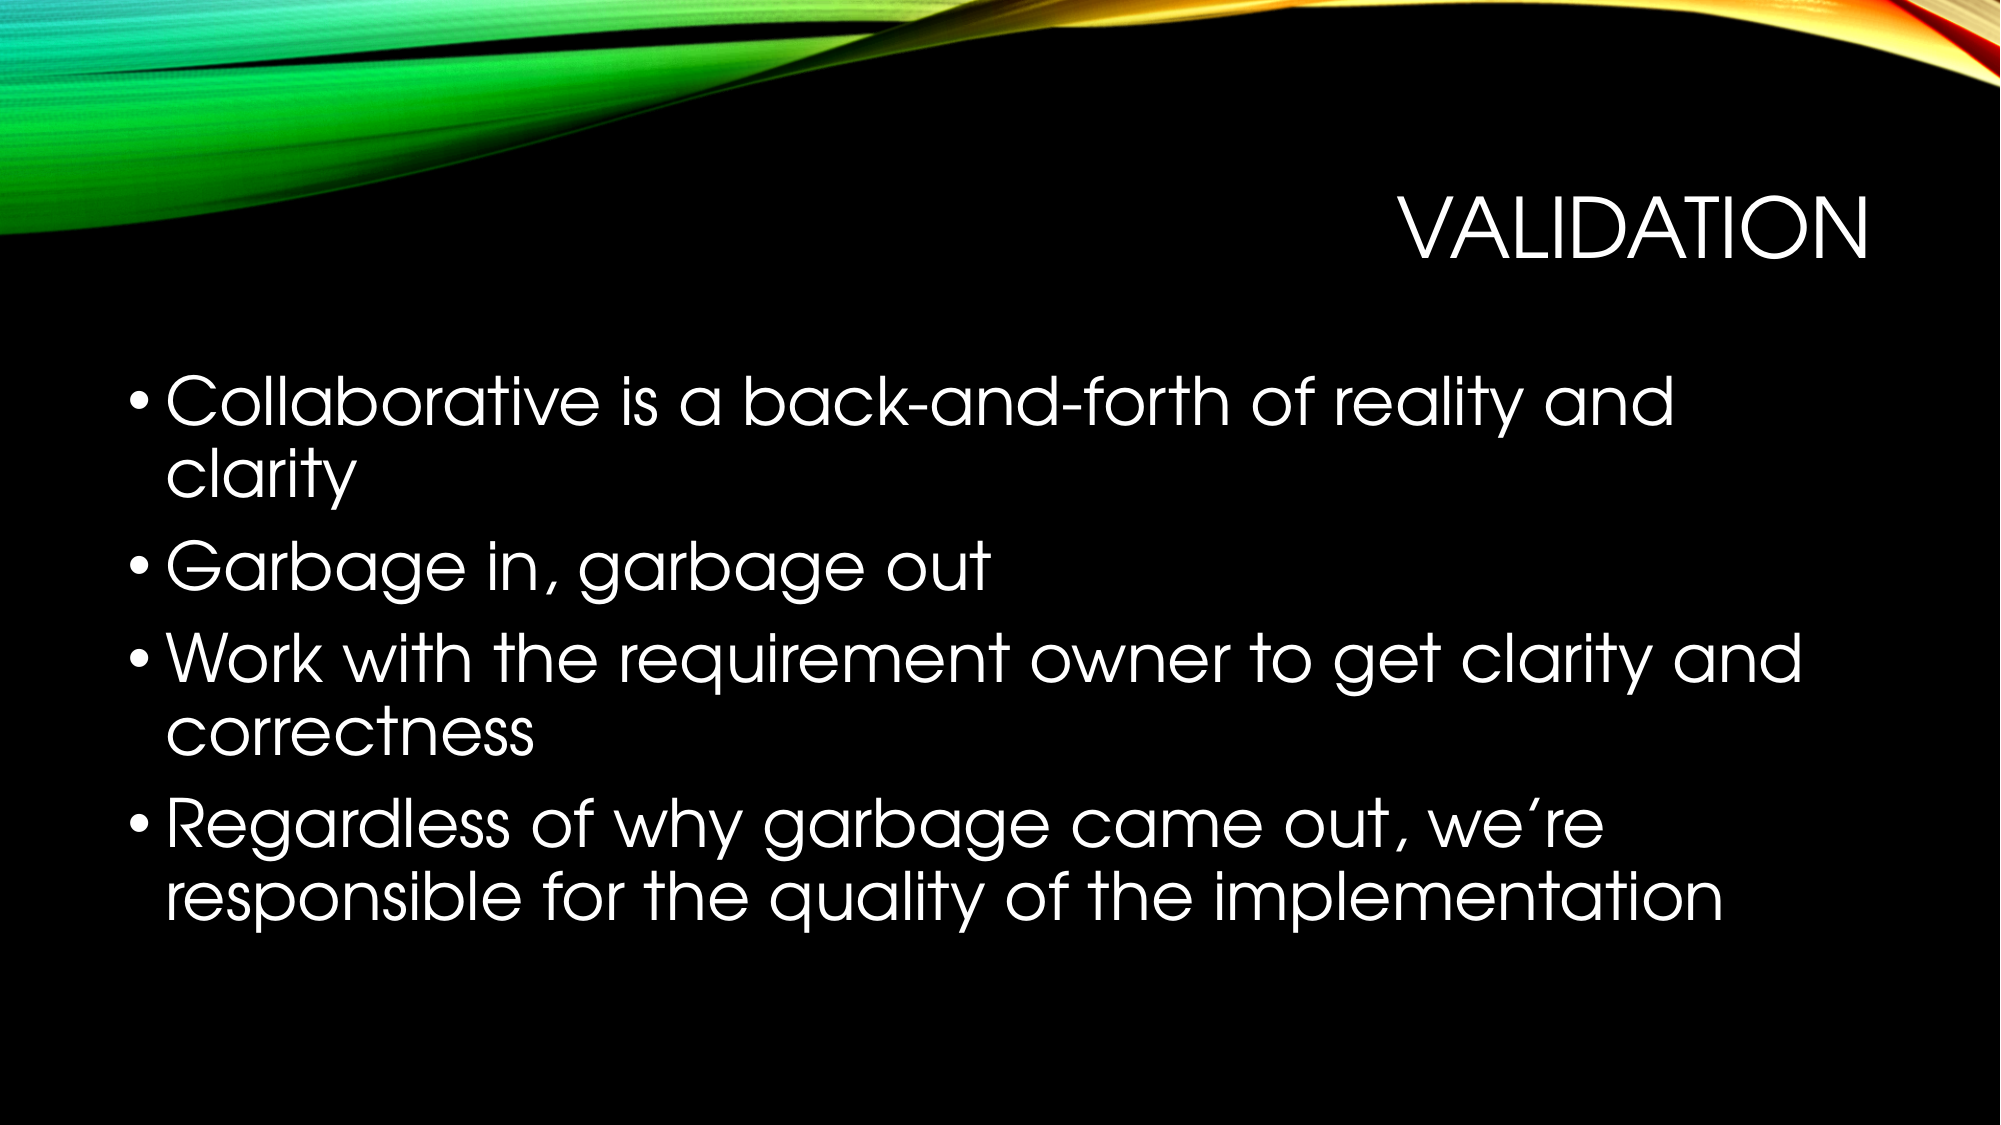

# validation
Collaborative is a back-and-forth of reality and clarity
Garbage in, garbage out
Work with the requirement owner to get clarity and correctness
Regardless of why garbage came out, we’re responsible for the quality of the implementation